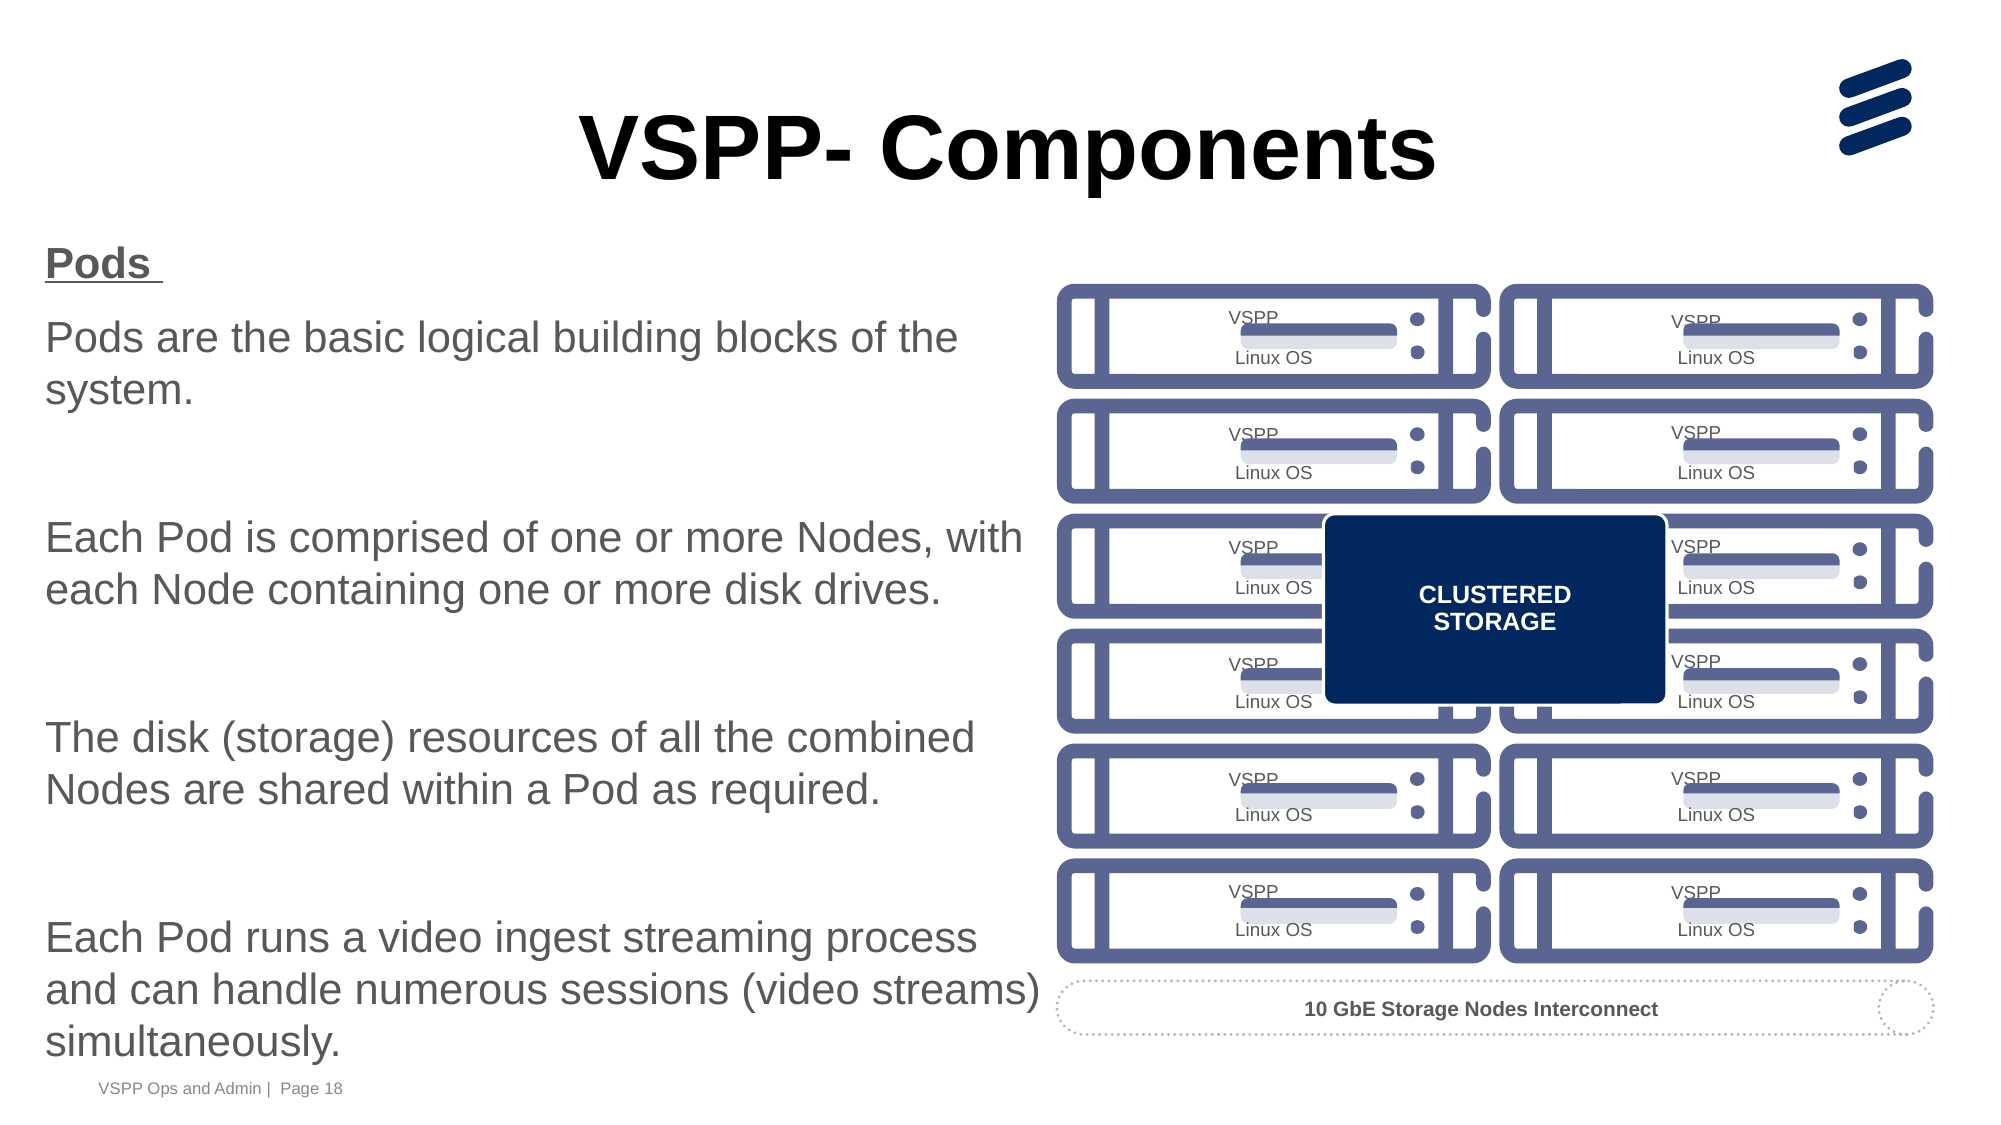

VSPP- Components

Pods
Pods are the basic logical building blocks of the system.

Each Pod is comprised of one or more Nodes, with each Node containing one or more disk drives.

The disk (storage) resources of all the combined Nodes are shared within a Pod as required.

Each Pod runs a video ingest streaming process and can handle numerous sessions (video streams) simultaneously.

Linux OS
Linux OS

Linux OS
Linux OS

Linux OS
Linux OS
10 GbE Storage Nodes Interconnect

Linux OS
Linux OS

Linux OS
Linux OS

Linux OS
Linux OS
VSPP
VSPP
VSPP
VSPP
CLUSTERED
STORAGE
VSPP
VSPP
VSPP
VSPP
VSPP
VSPP
VSPP
VSPP